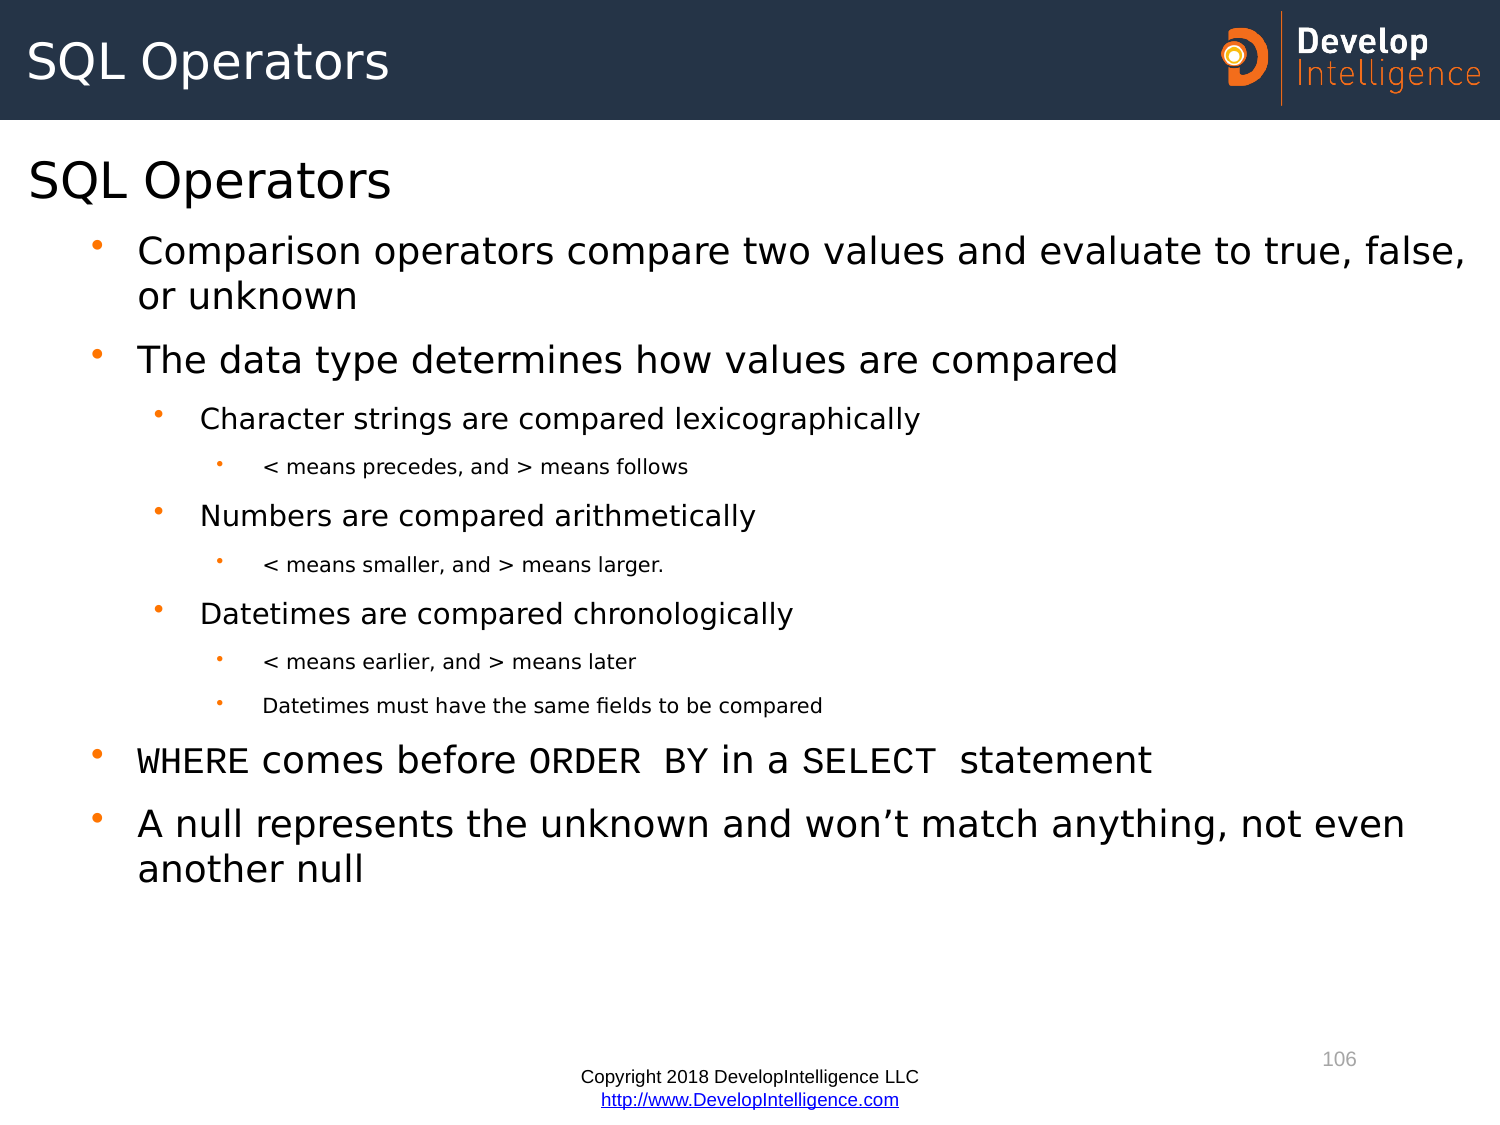

# SQL Operators
SQL Operators
Comparison operators compare two values and evaluate to true, false, or unknown
The data type determines how values are compared
Character strings are compared lexicographically
< means precedes, and > means follows
Numbers are compared arithmetically
< means smaller, and > means larger.
Datetimes are compared chronologically
< means earlier, and > means later
Datetimes must have the same fields to be compared
WHERE comes before ORDER BY in a SELECT statement
A null represents the unknown and won’t match anything, not even another null

106